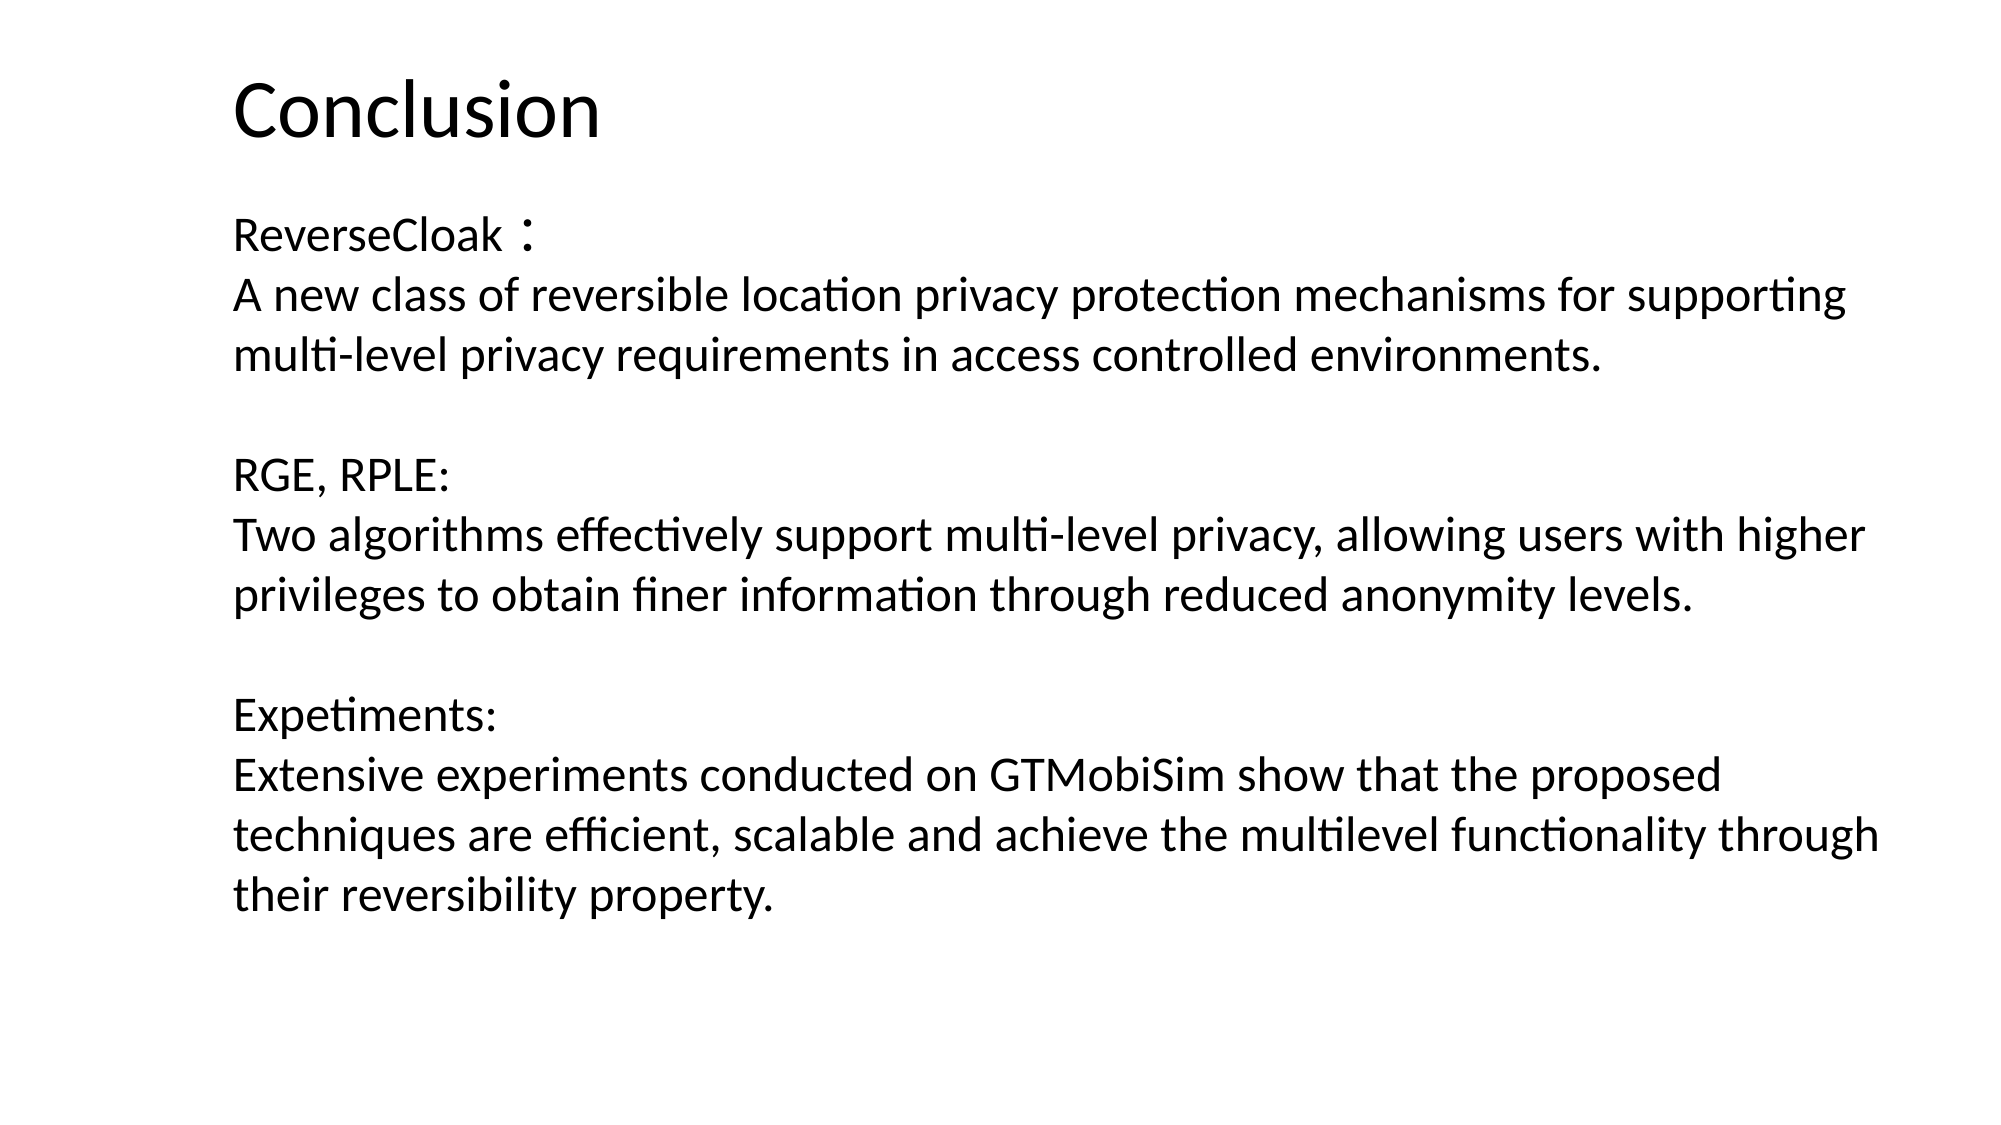

Conclusion
ReverseCloak：
A new class of reversible location privacy protection mechanisms for supporting multi-level privacy requirements in access controlled environments.

RGE, RPLE:
Two algorithms effectively support multi-level privacy, allowing users with higher privileges to obtain finer information through reduced anonymity levels.

Expetiments:
Extensive experiments conducted on GTMobiSim show that the proposed techniques are efficient, scalable and achieve the multilevel functionality through their reversibility property.